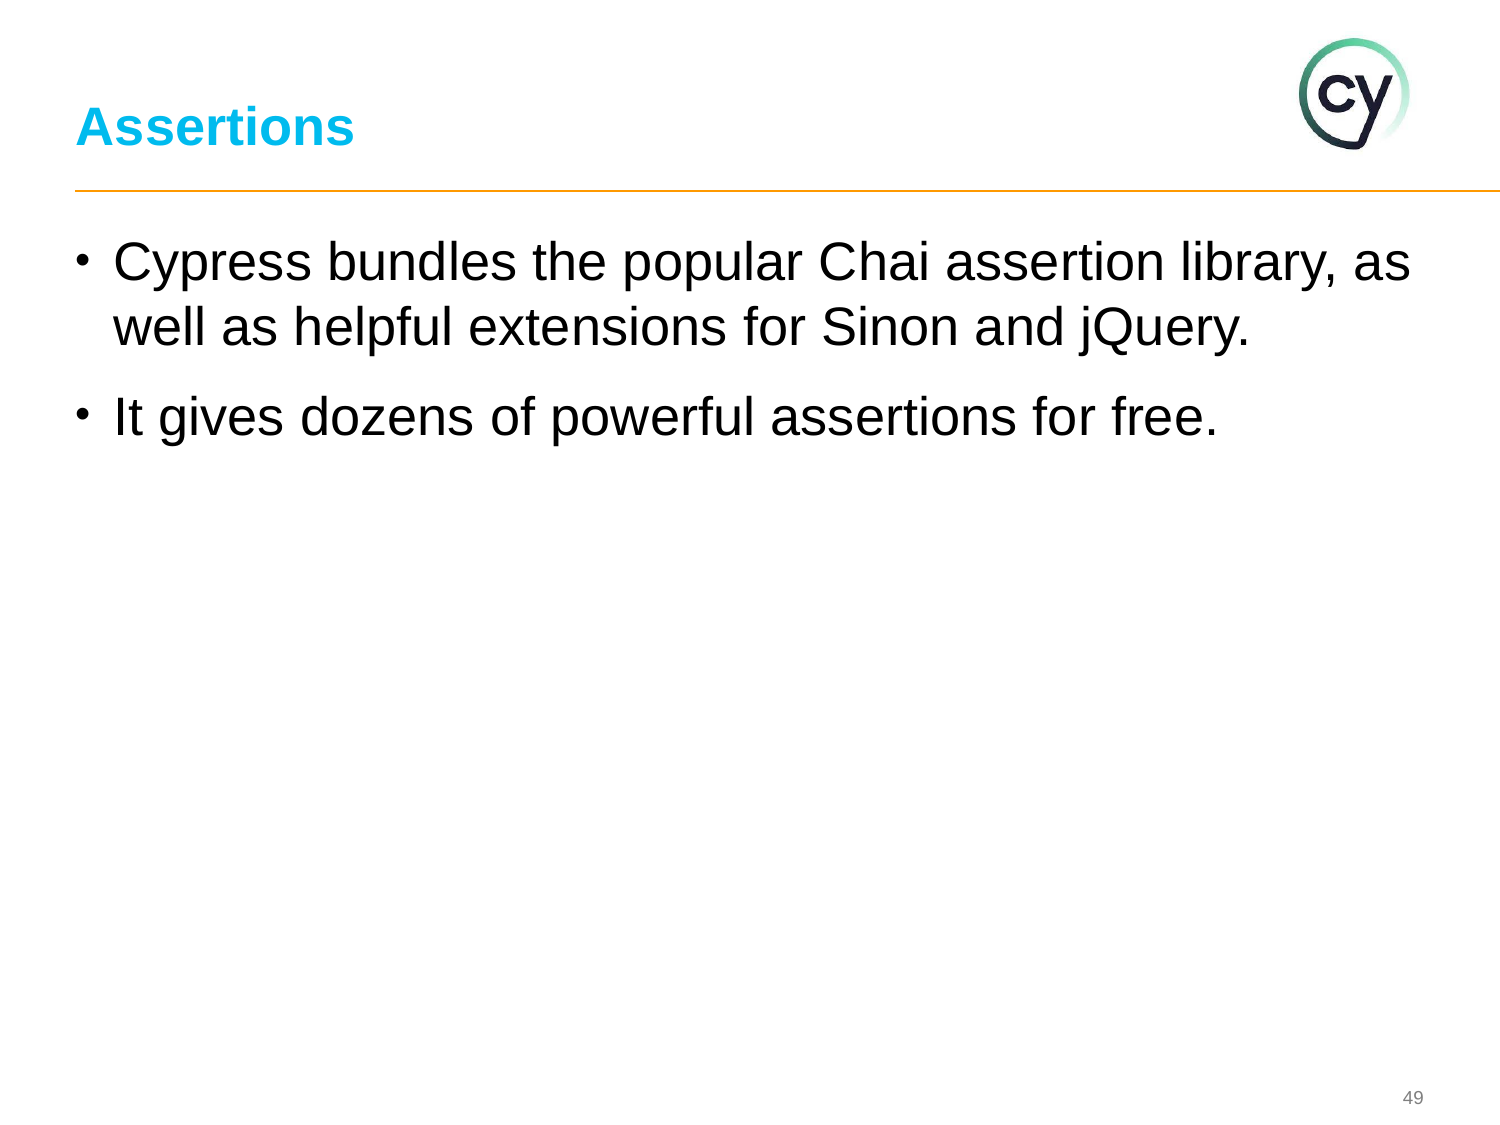

# Assertions
Cypress bundles the popular Chai assertion library, as well as helpful extensions for Sinon and jQuery.
It gives dozens of powerful assertions for free.